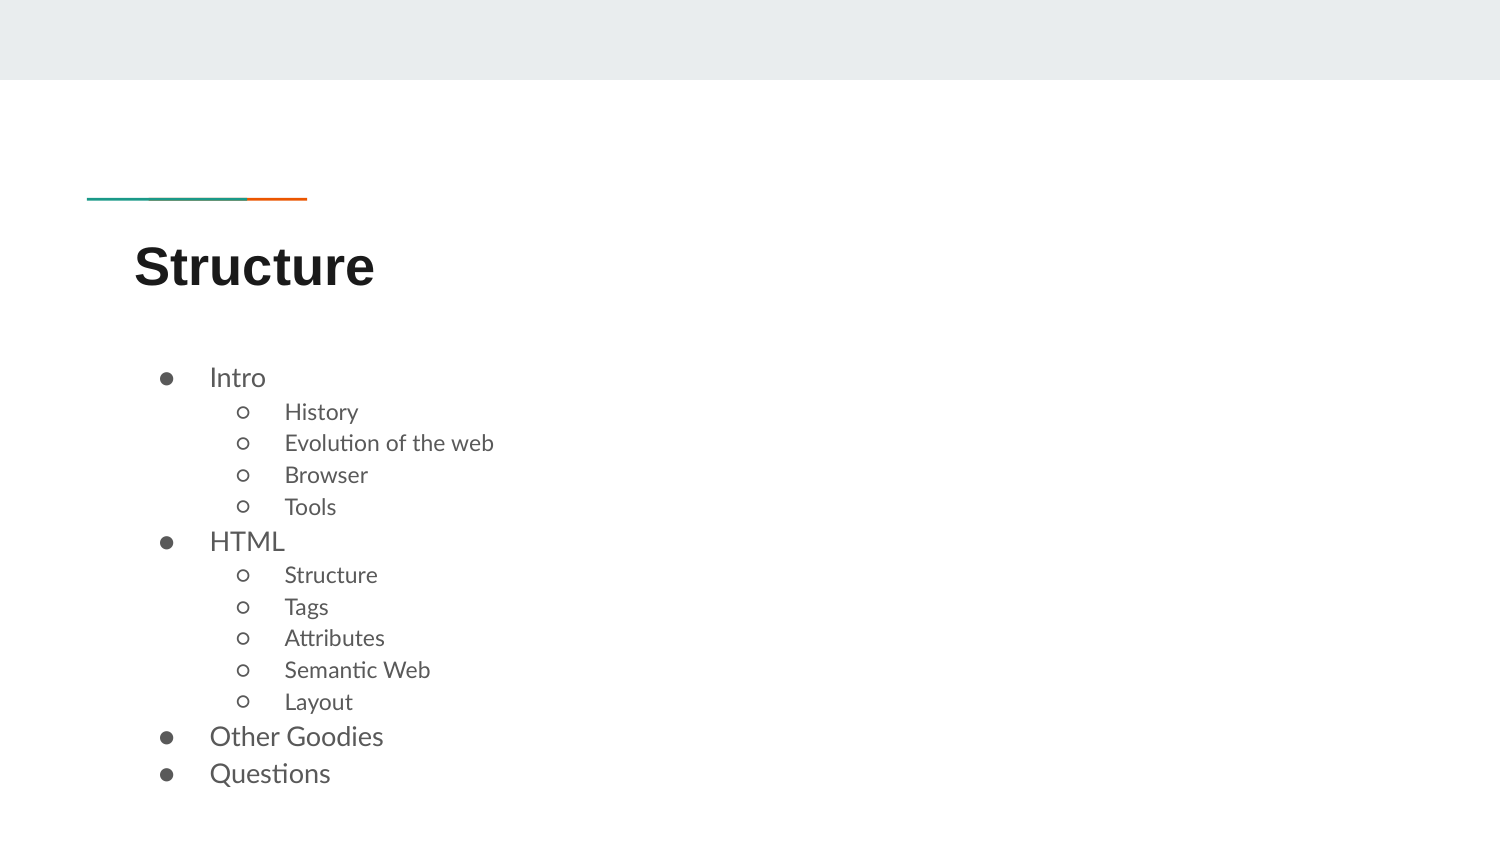

# Structure
Intro
History
Evolution of the web
Browser
Tools
HTML
Structure
Tags
Attributes
Semantic Web
Layout
Other Goodies
Questions